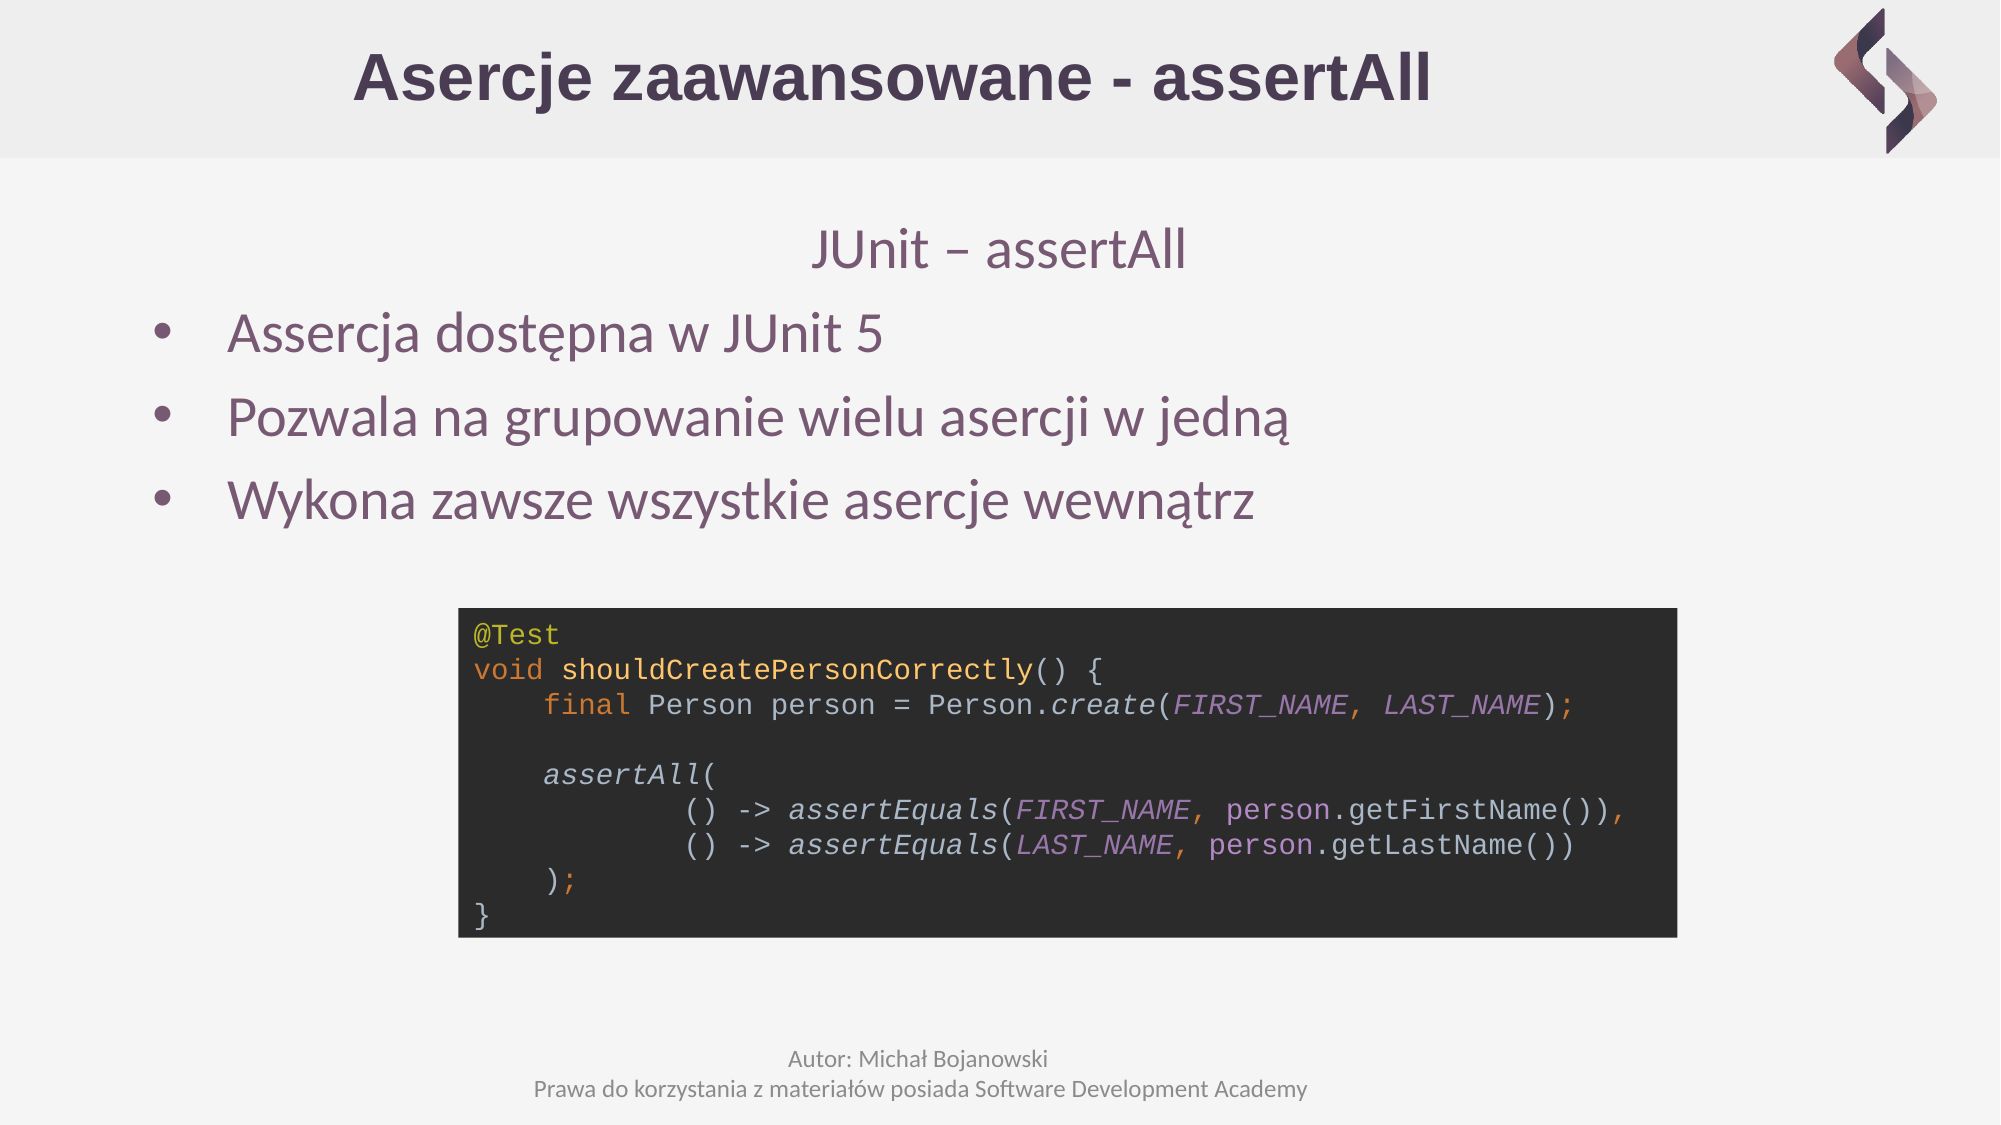

# Asercje zaawansowane - assertAll

JUnit – assertAll
Assercja dostępna w JUnit 5
Pozwala na grupowanie wielu asercji w jedną
Wykona zawsze wszystkie asercje wewnątrz

@Test
void shouldCreatePersonCorrectly() {
    final Person person = Person.create(FIRST_NAME, LAST_NAME);
    assertAll(
            () -> assertEquals(FIRST_NAME, person.getFirstName()),
            () -> assertEquals(LAST_NAME, person.getLastName())
    );
}
Autor: Michał Bojanowski
Prawa do korzystania z materiałów posiada Software Development Academy